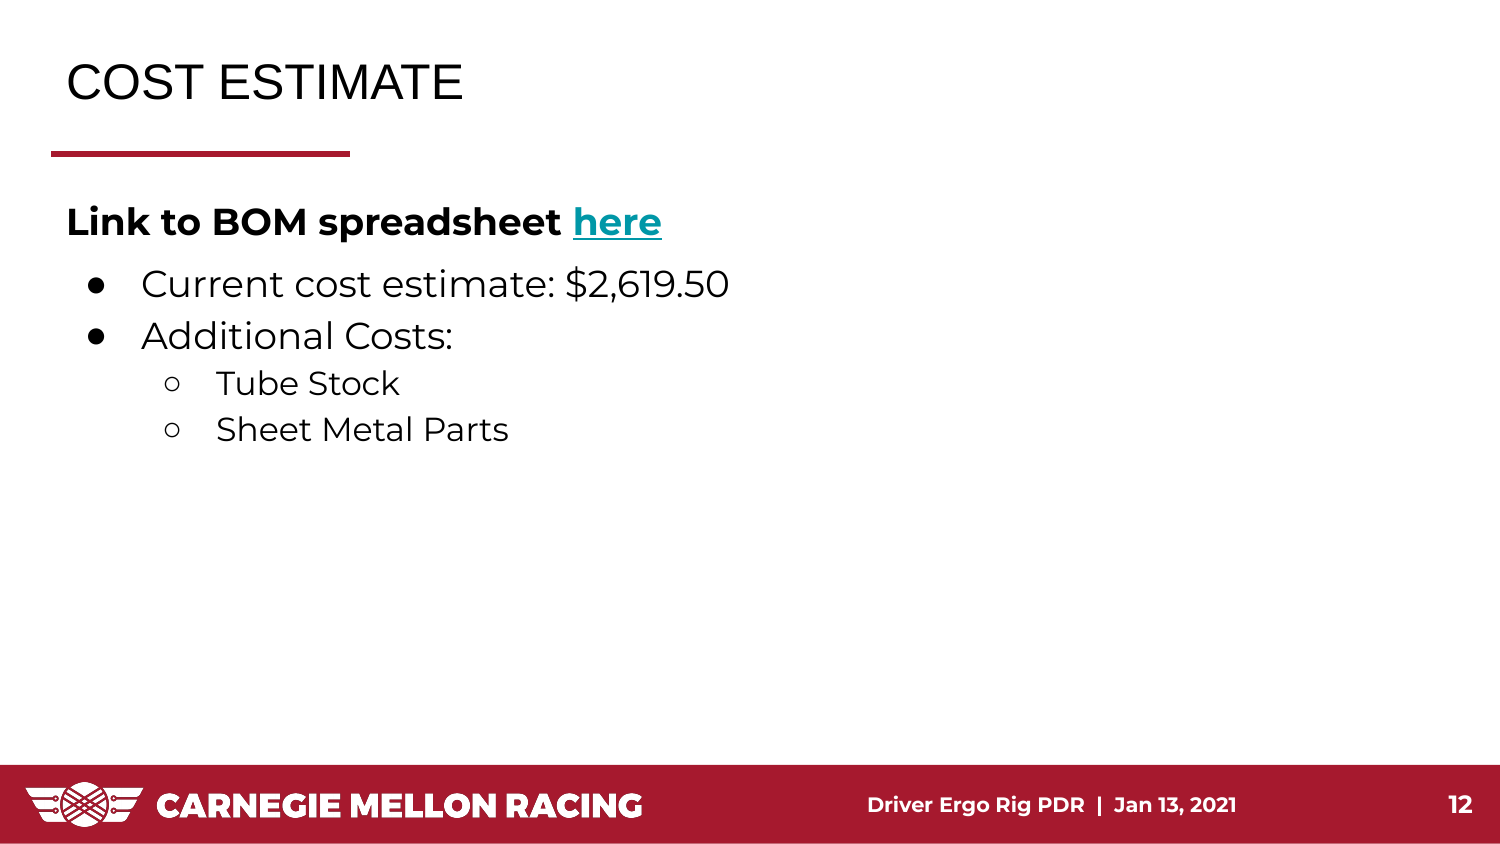

# COST ESTIMATE
Link to BOM spreadsheet here
Current cost estimate: $2,619.50
Additional Costs:
Tube Stock
Sheet Metal Parts

12